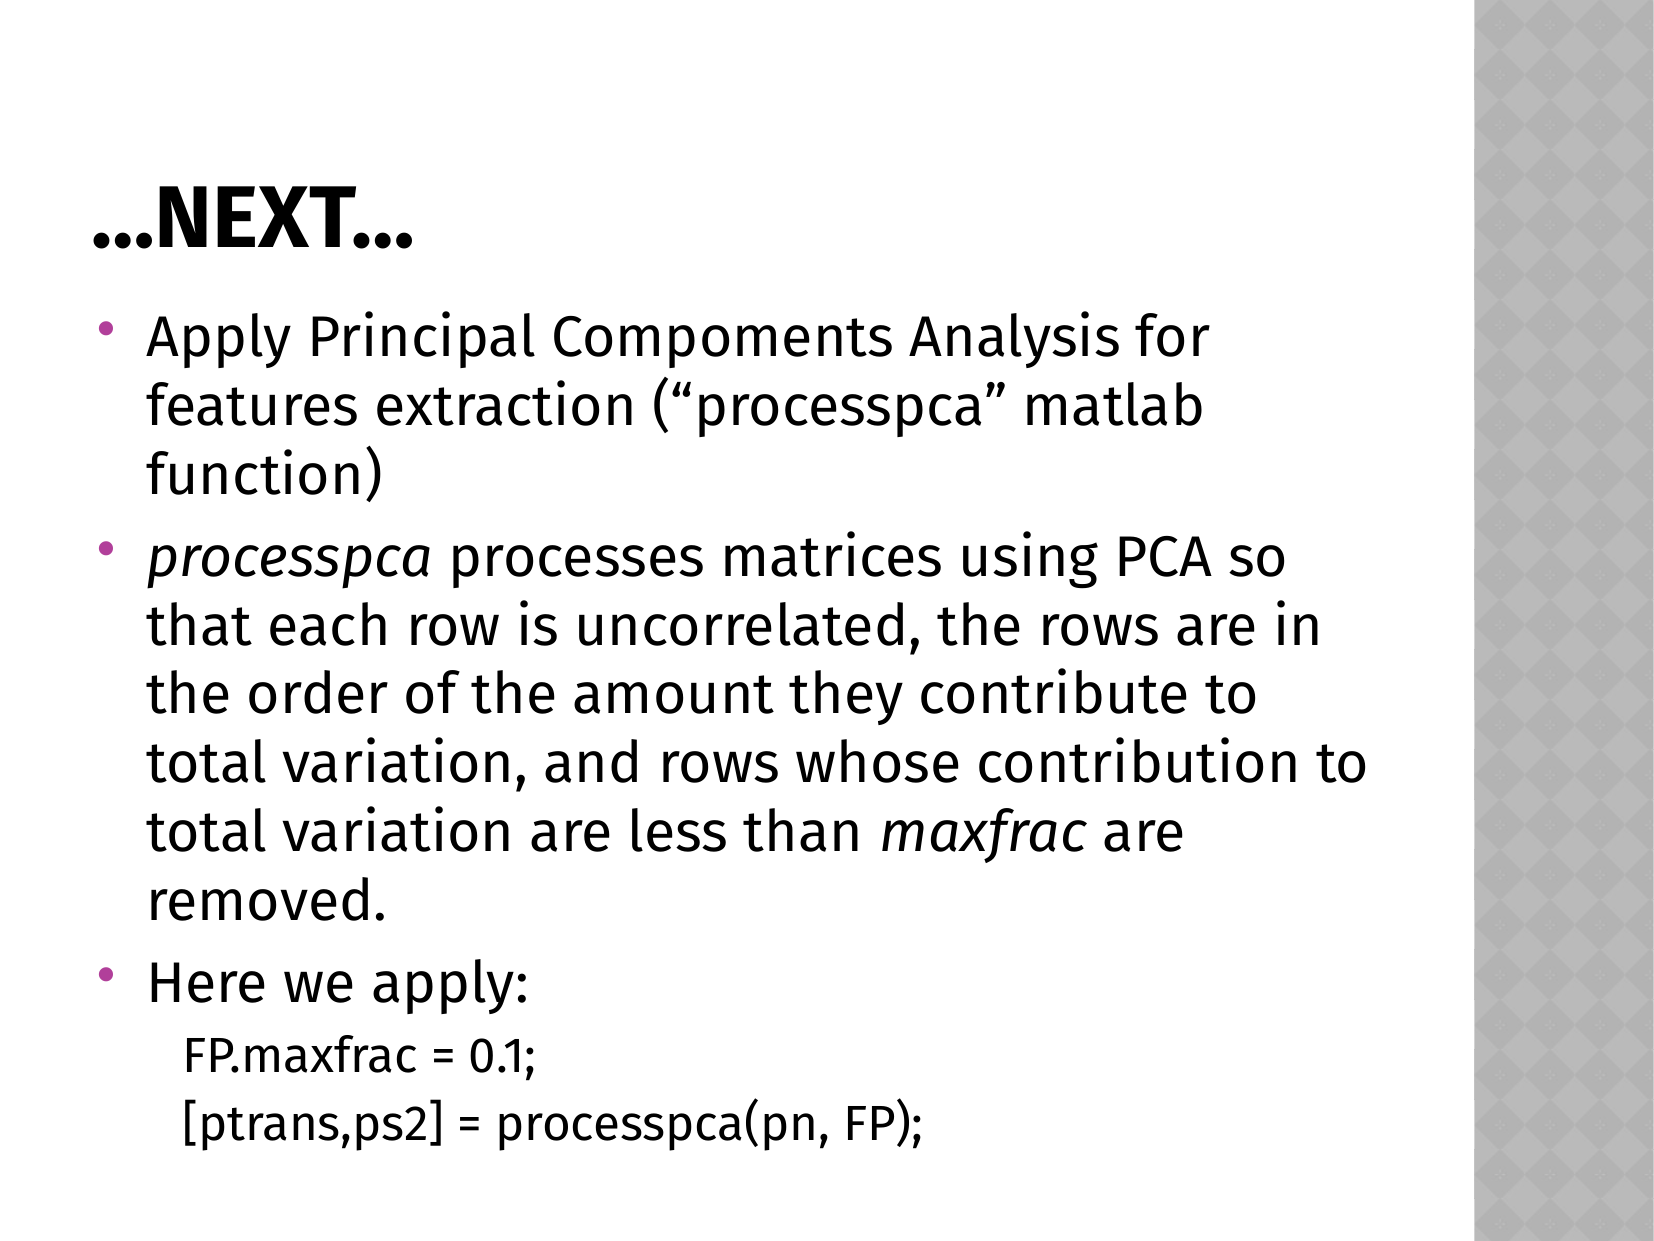

# …Next…
Apply Principal Compoments Analysis for features extraction (“processpca” matlab function)
processpca processes matrices using PCA so that each row is uncorrelated, the rows are in the order of the amount they contribute to total variation, and rows whose contribution to total variation are less than maxfrac are removed.
Here we apply:
FP.maxfrac = 0.1;
[ptrans,ps2] = processpca(pn, FP);